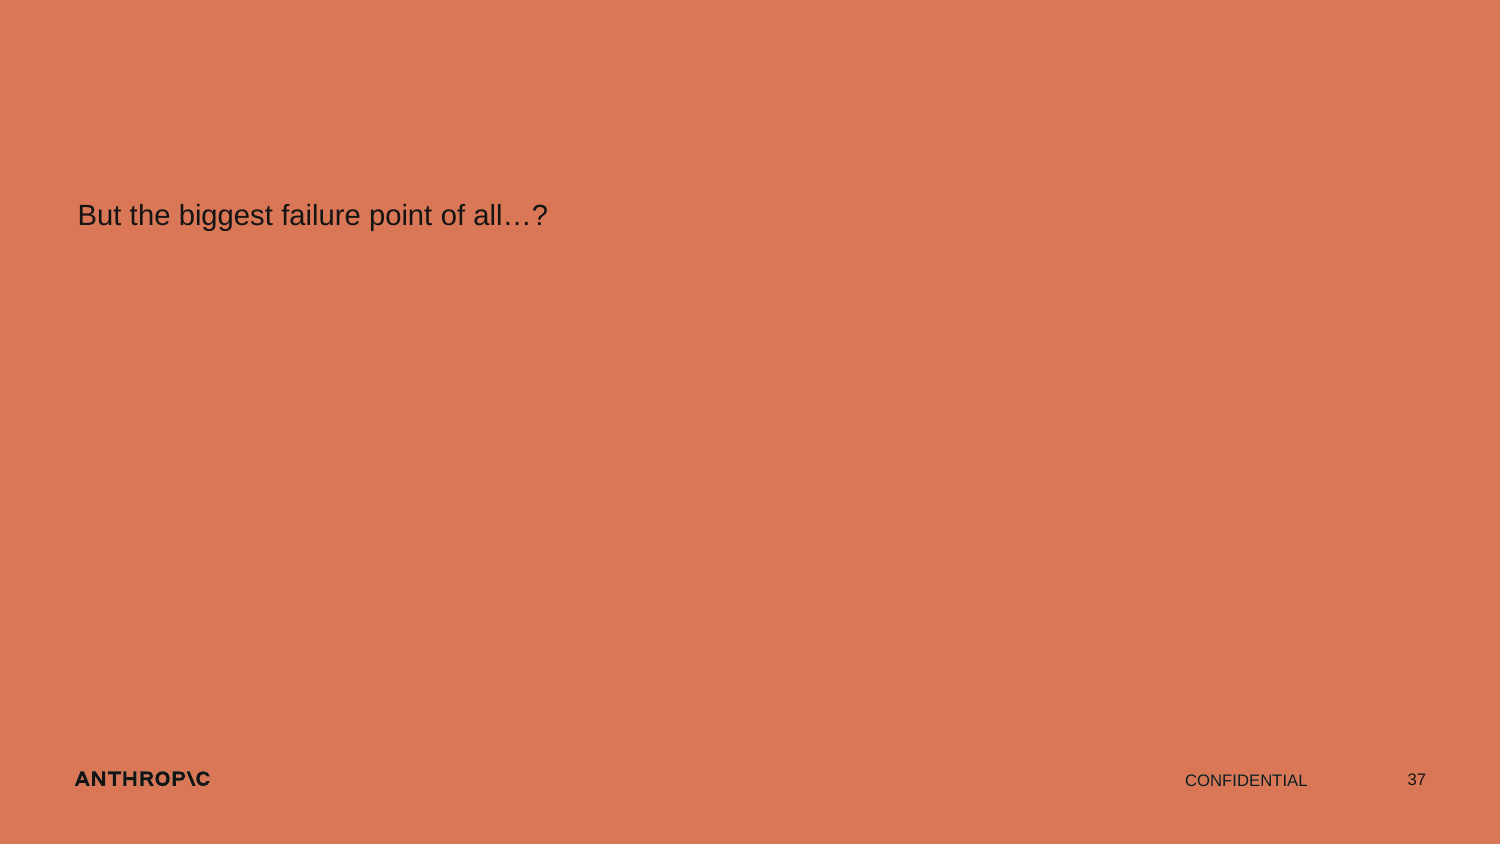

But the biggest failure point of all…?
37